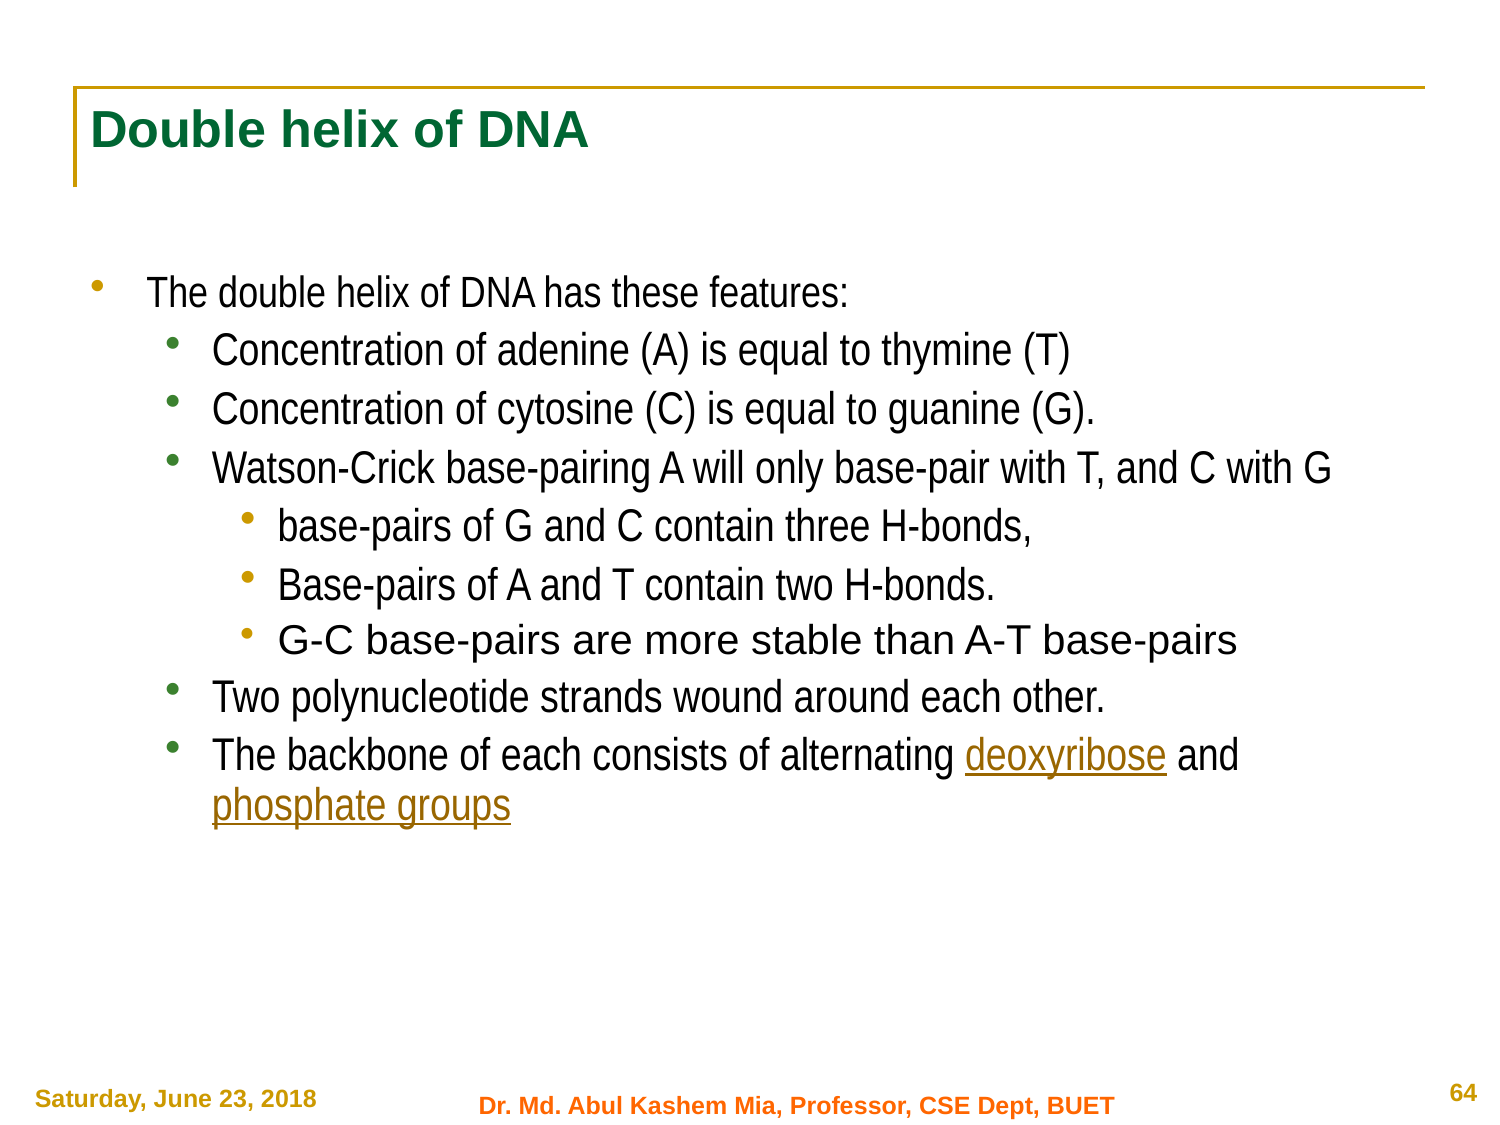

# Double helix of DNA
The double helix of DNA has these features:
Concentration of adenine (A) is equal to thymine (T)
Concentration of cytosine (C) is equal to guanine (G).
Watson-Crick base-pairing A will only base-pair with T, and C with G
base-pairs of G and C contain three H-bonds,
Base-pairs of A and T contain two H-bonds.
G-C base-pairs are more stable than A-T base-pairs
Two polynucleotide strands wound around each other.
The backbone of each consists of alternating deoxyribose and phosphate groups